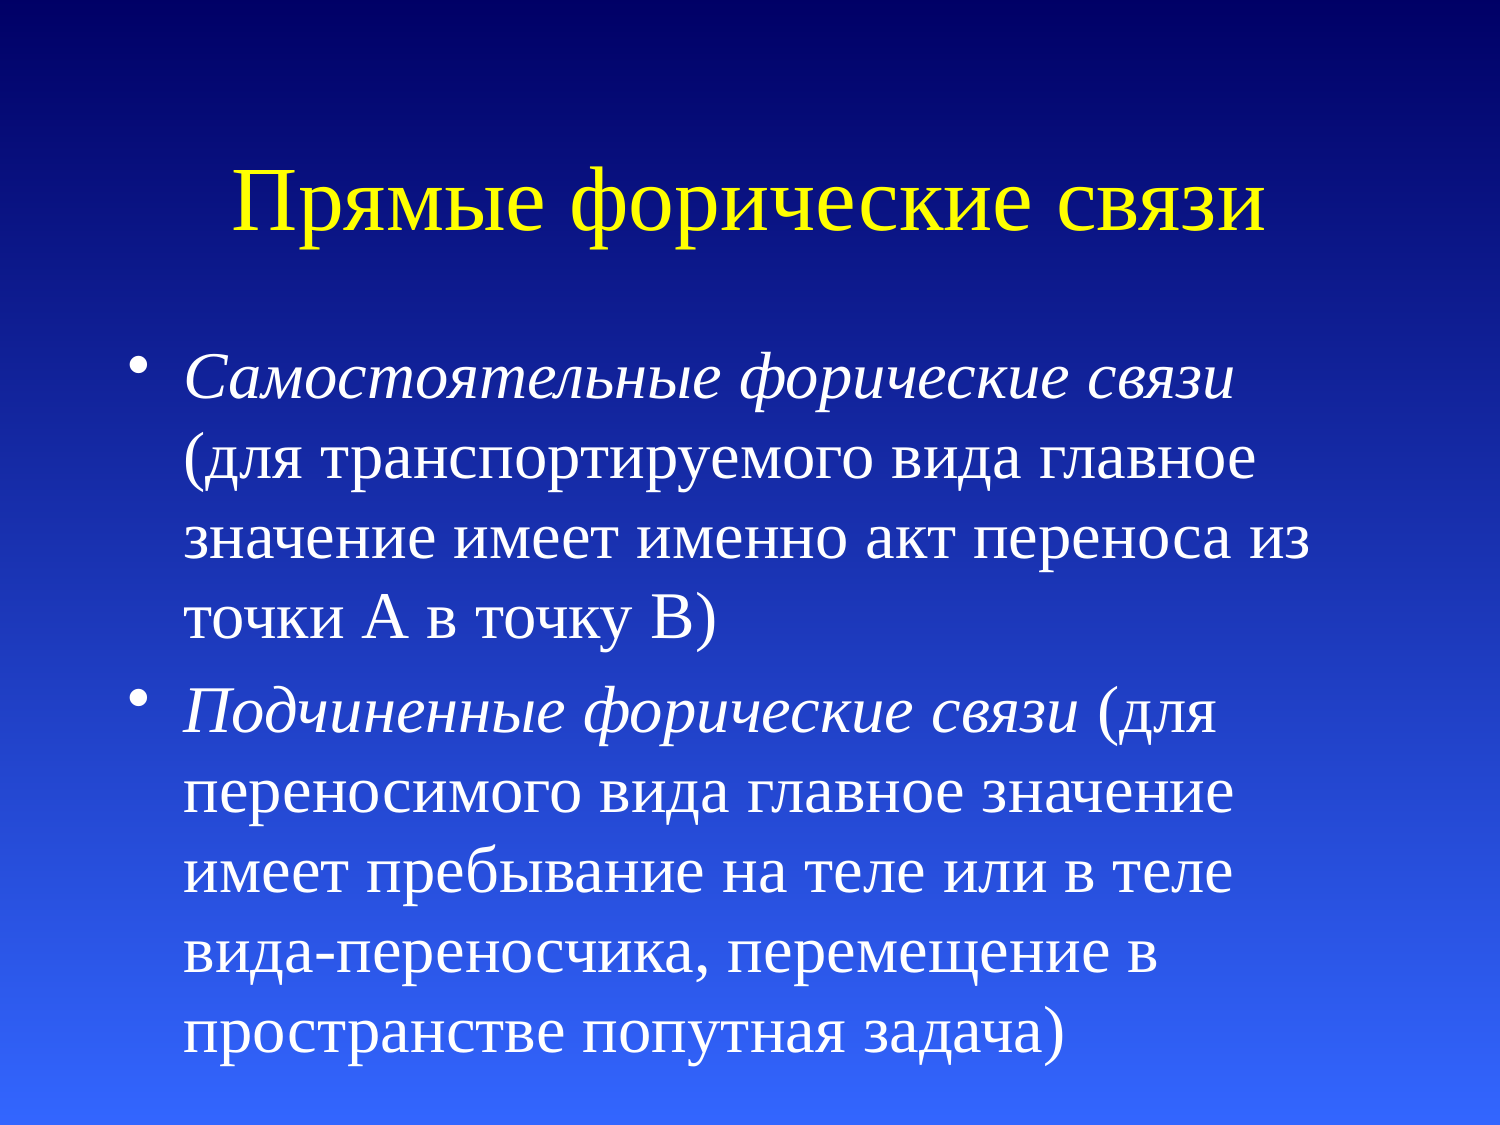

# Прямые форические связи
Самостоятельные форические связи (для транспортируемого вида главное значение имеет именно акт переноса из точки А в точку B)
Подчиненные форические связи (для переносимого вида главное значение имеет пребывание на теле или в теле вида-переносчика, перемещение в пространстве попутная задача)